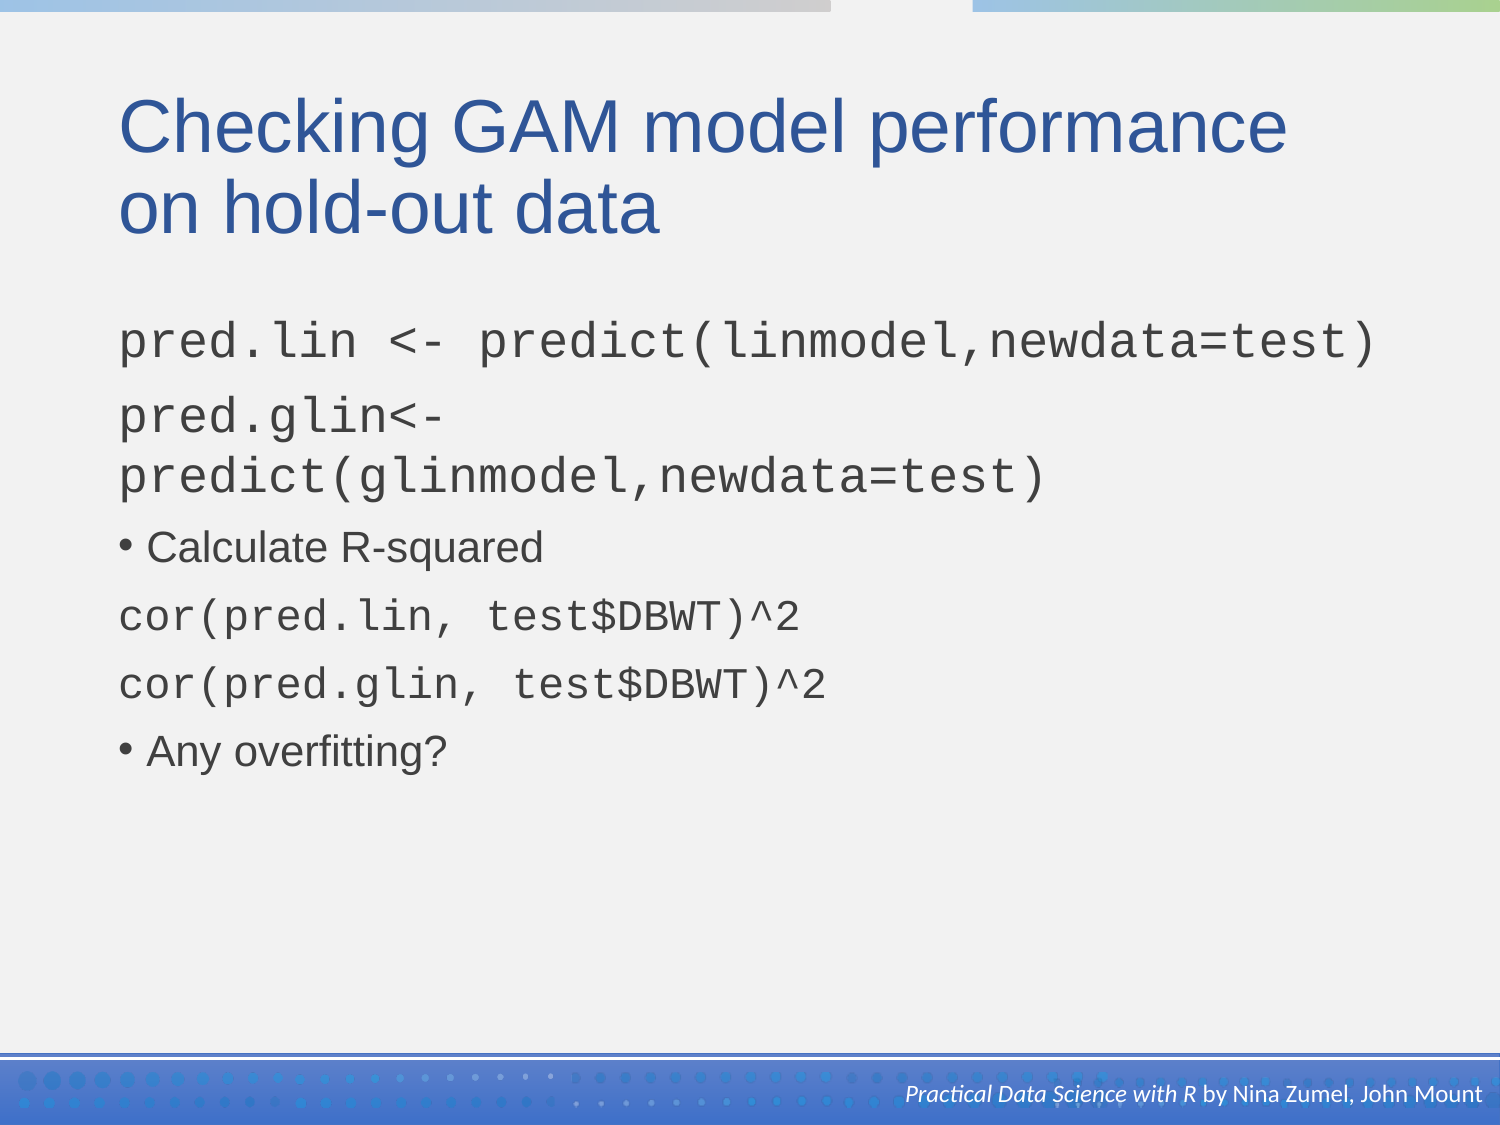

# Checking GAM model performance on hold-out data
pred.lin <- predict(linmodel,newdata=test)
pred.glin<- predict(glinmodel,newdata=test)
Calculate R-squared
cor(pred.lin, test$DBWT)^2
cor(pred.glin, test$DBWT)^2
Any overfitting?
Practical Data Science with R by Nina Zumel, John Mount